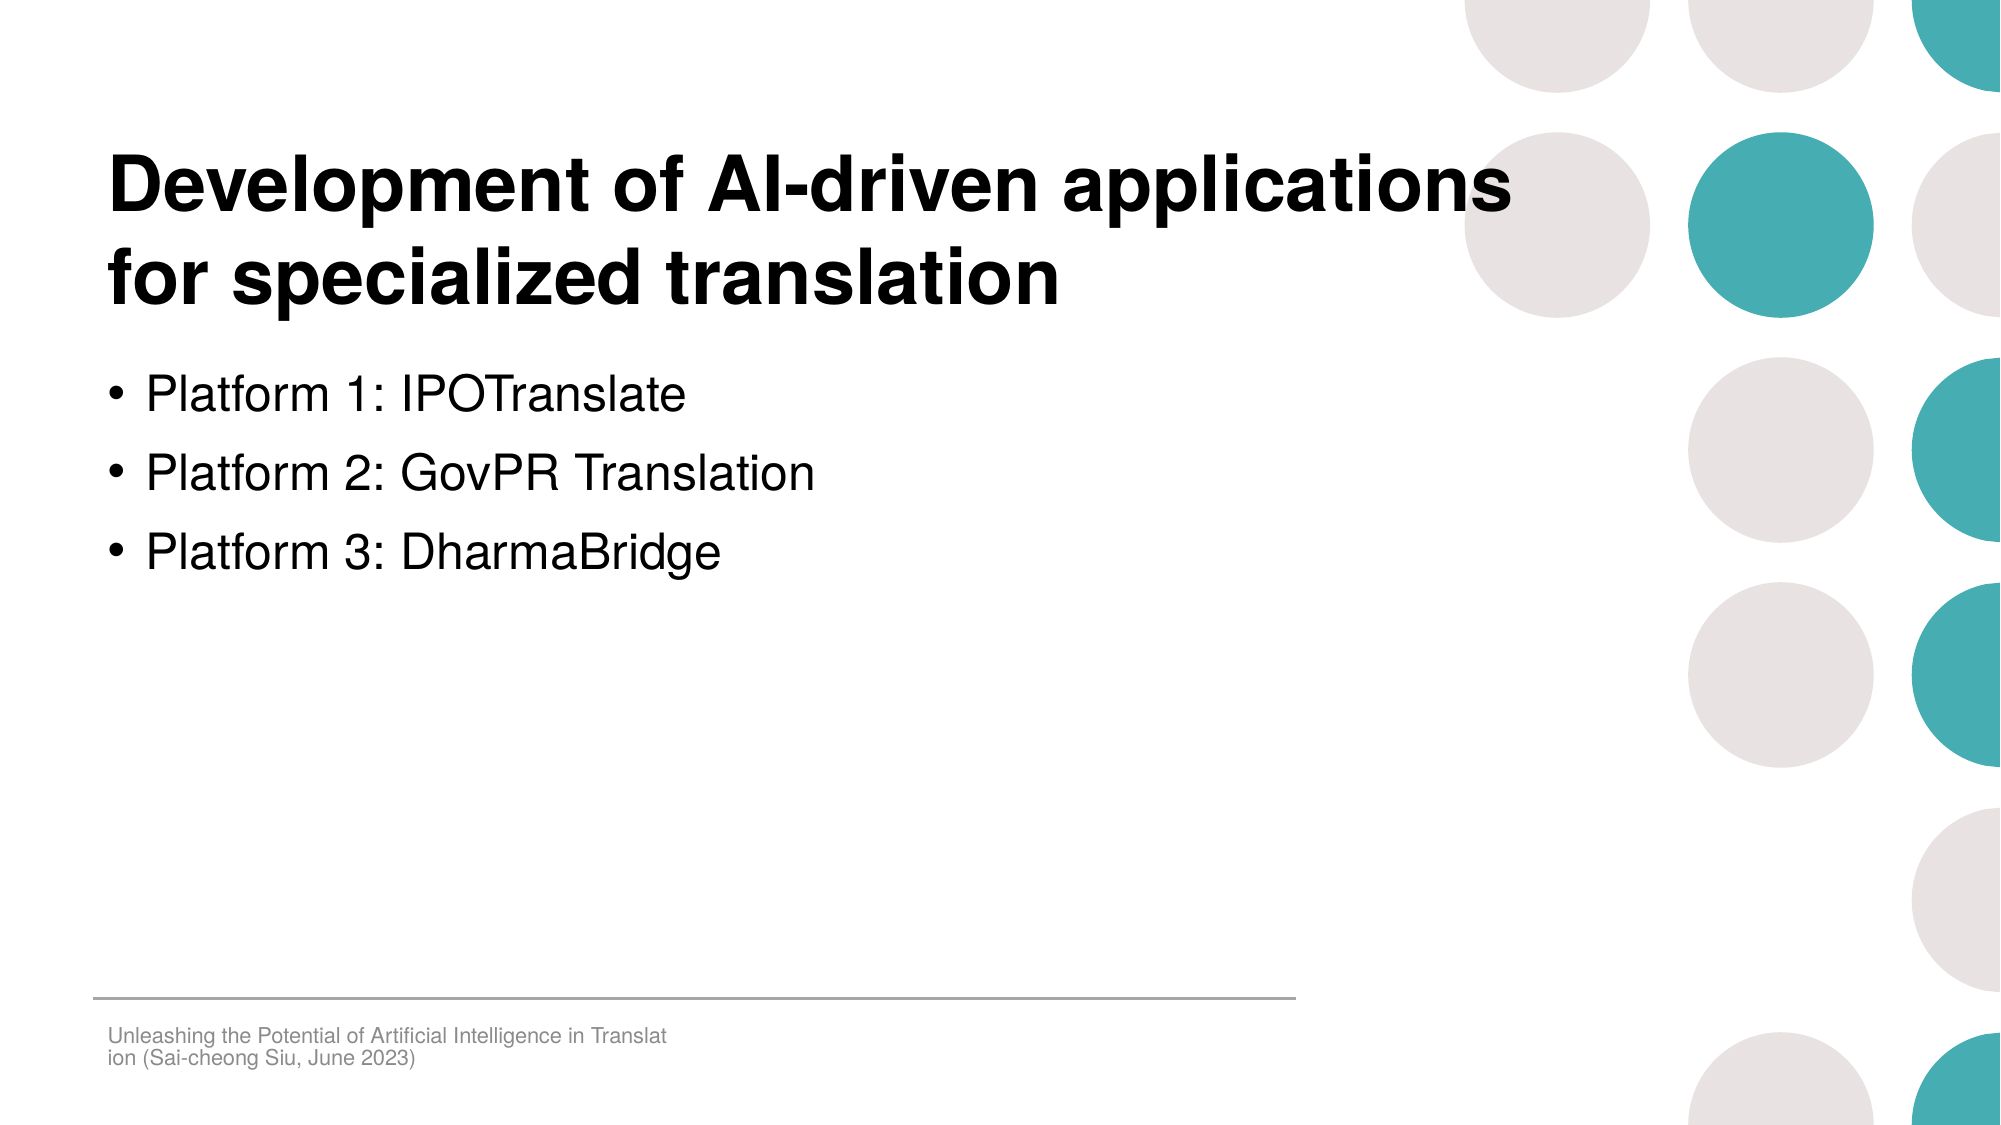

# Development of AI-driven applications for specialized translation
Platform 1: IPOTranslate
Platform 2: GovPR Translation
Platform 3: DharmaBridge

Unleashing the Potential of Artificial Intelligence in Translation (Sai-cheong Siu, June 2023)